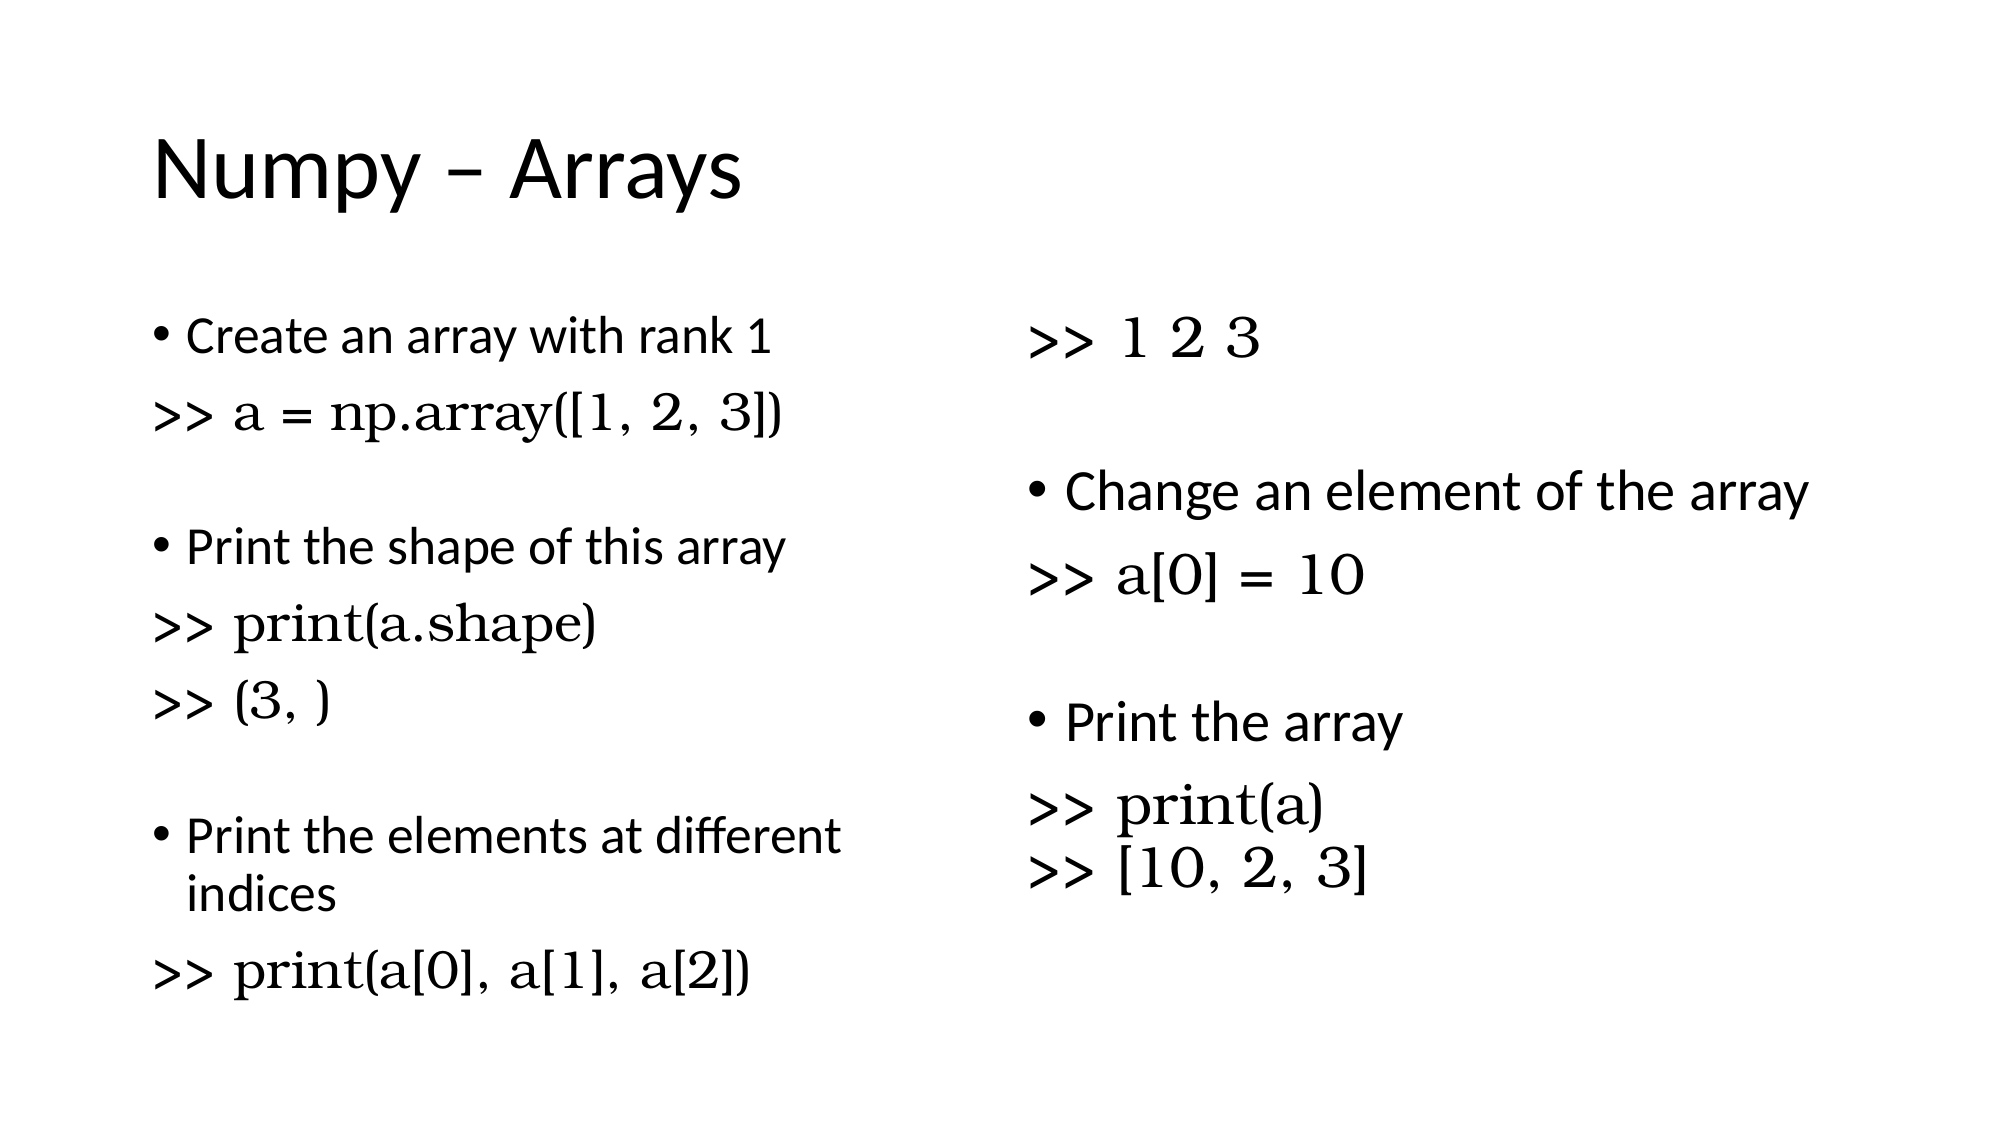

# Numpy – Arrays
Create an array with rank 1
>> a = np.array([1, 2, 3])
Print the shape of this array
>> print(a.shape)
>> (3, )
Print the elements at different indices
>> print(a[0], a[1], a[2])
>> 1 2 3
Change an element of the array
>> a[0] = 10
Print the array
>> print(a)
>> [10, 2, 3]